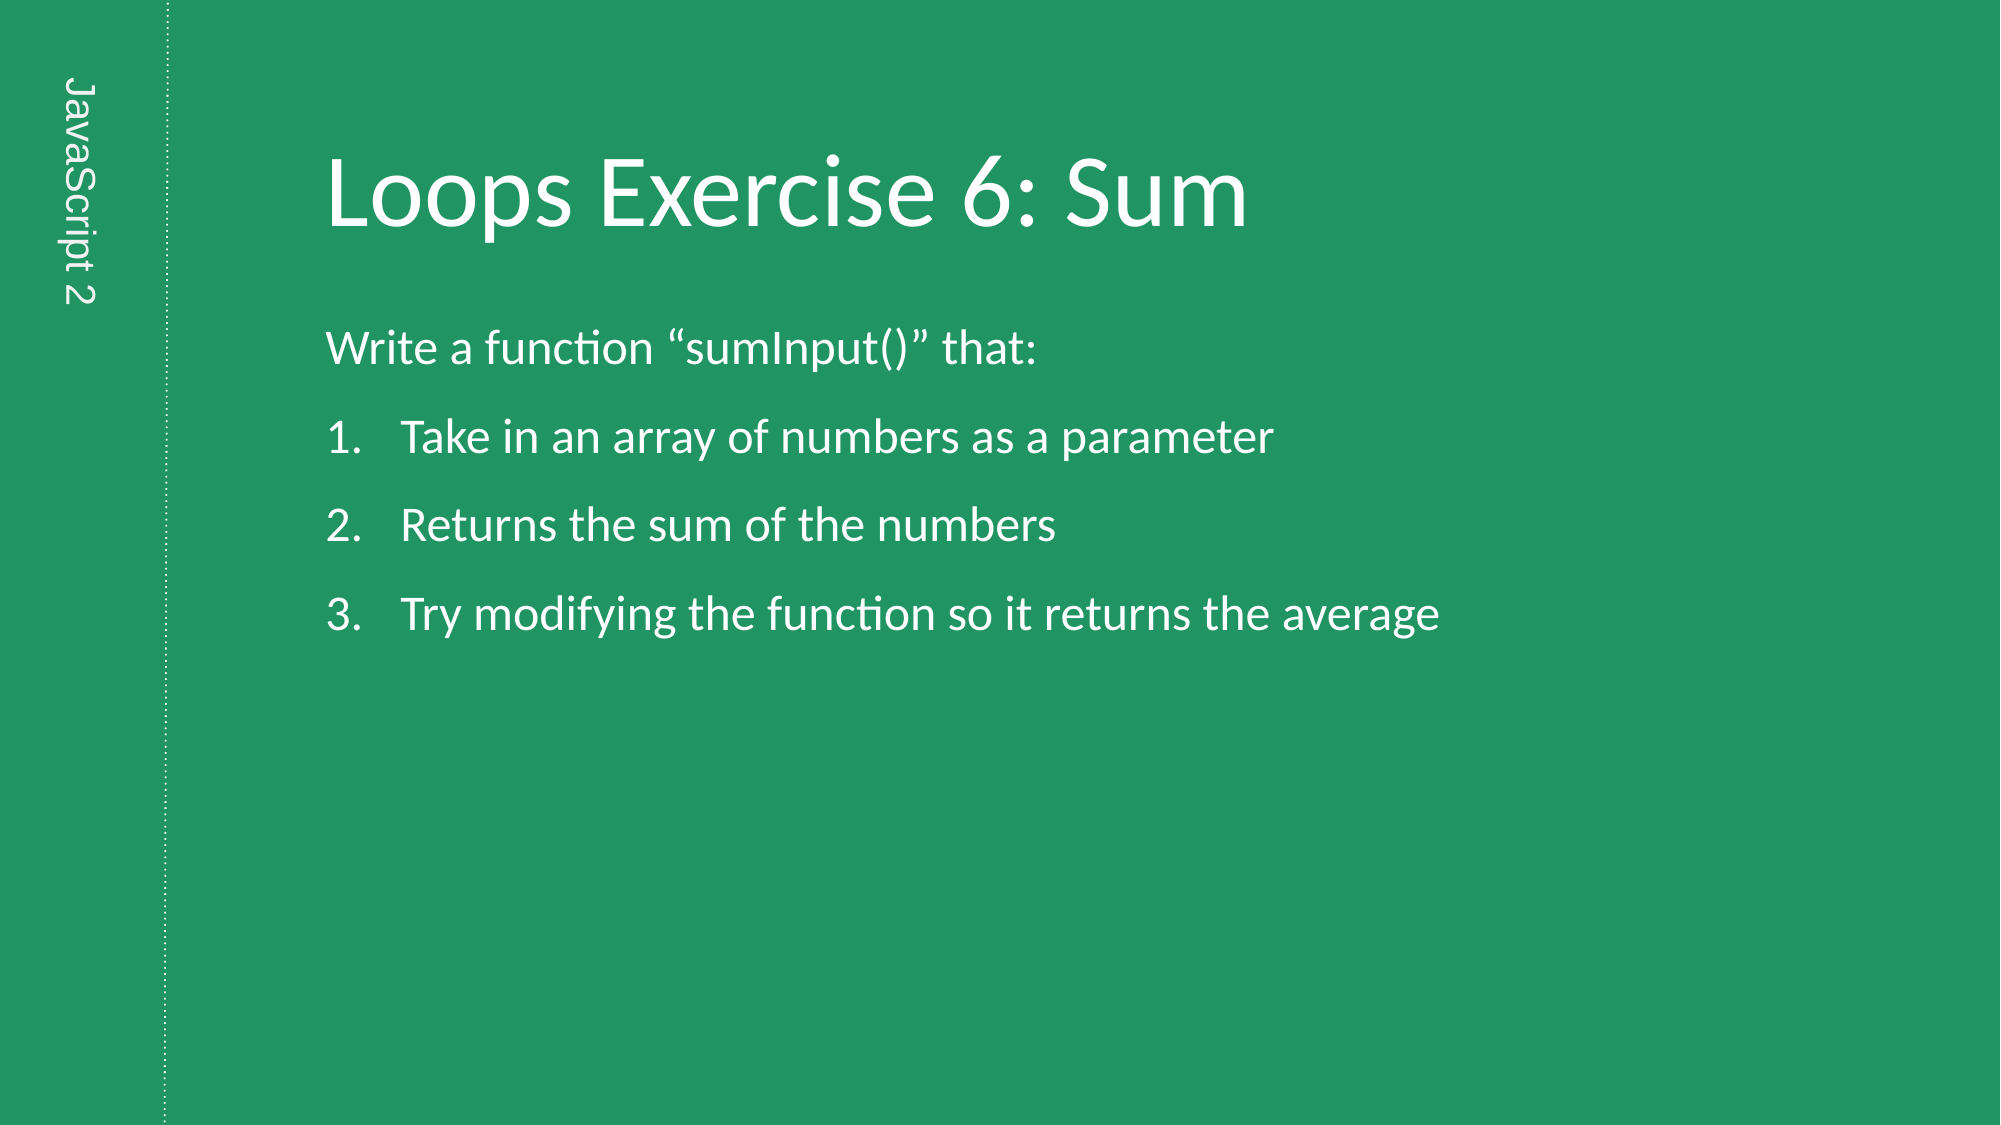

# Loops Exercise 6: Sum
Write a function “sumInput()” that:
Take in an array of numbers as a parameter
Returns the sum of the numbers
Try modifying the function so it returns the average